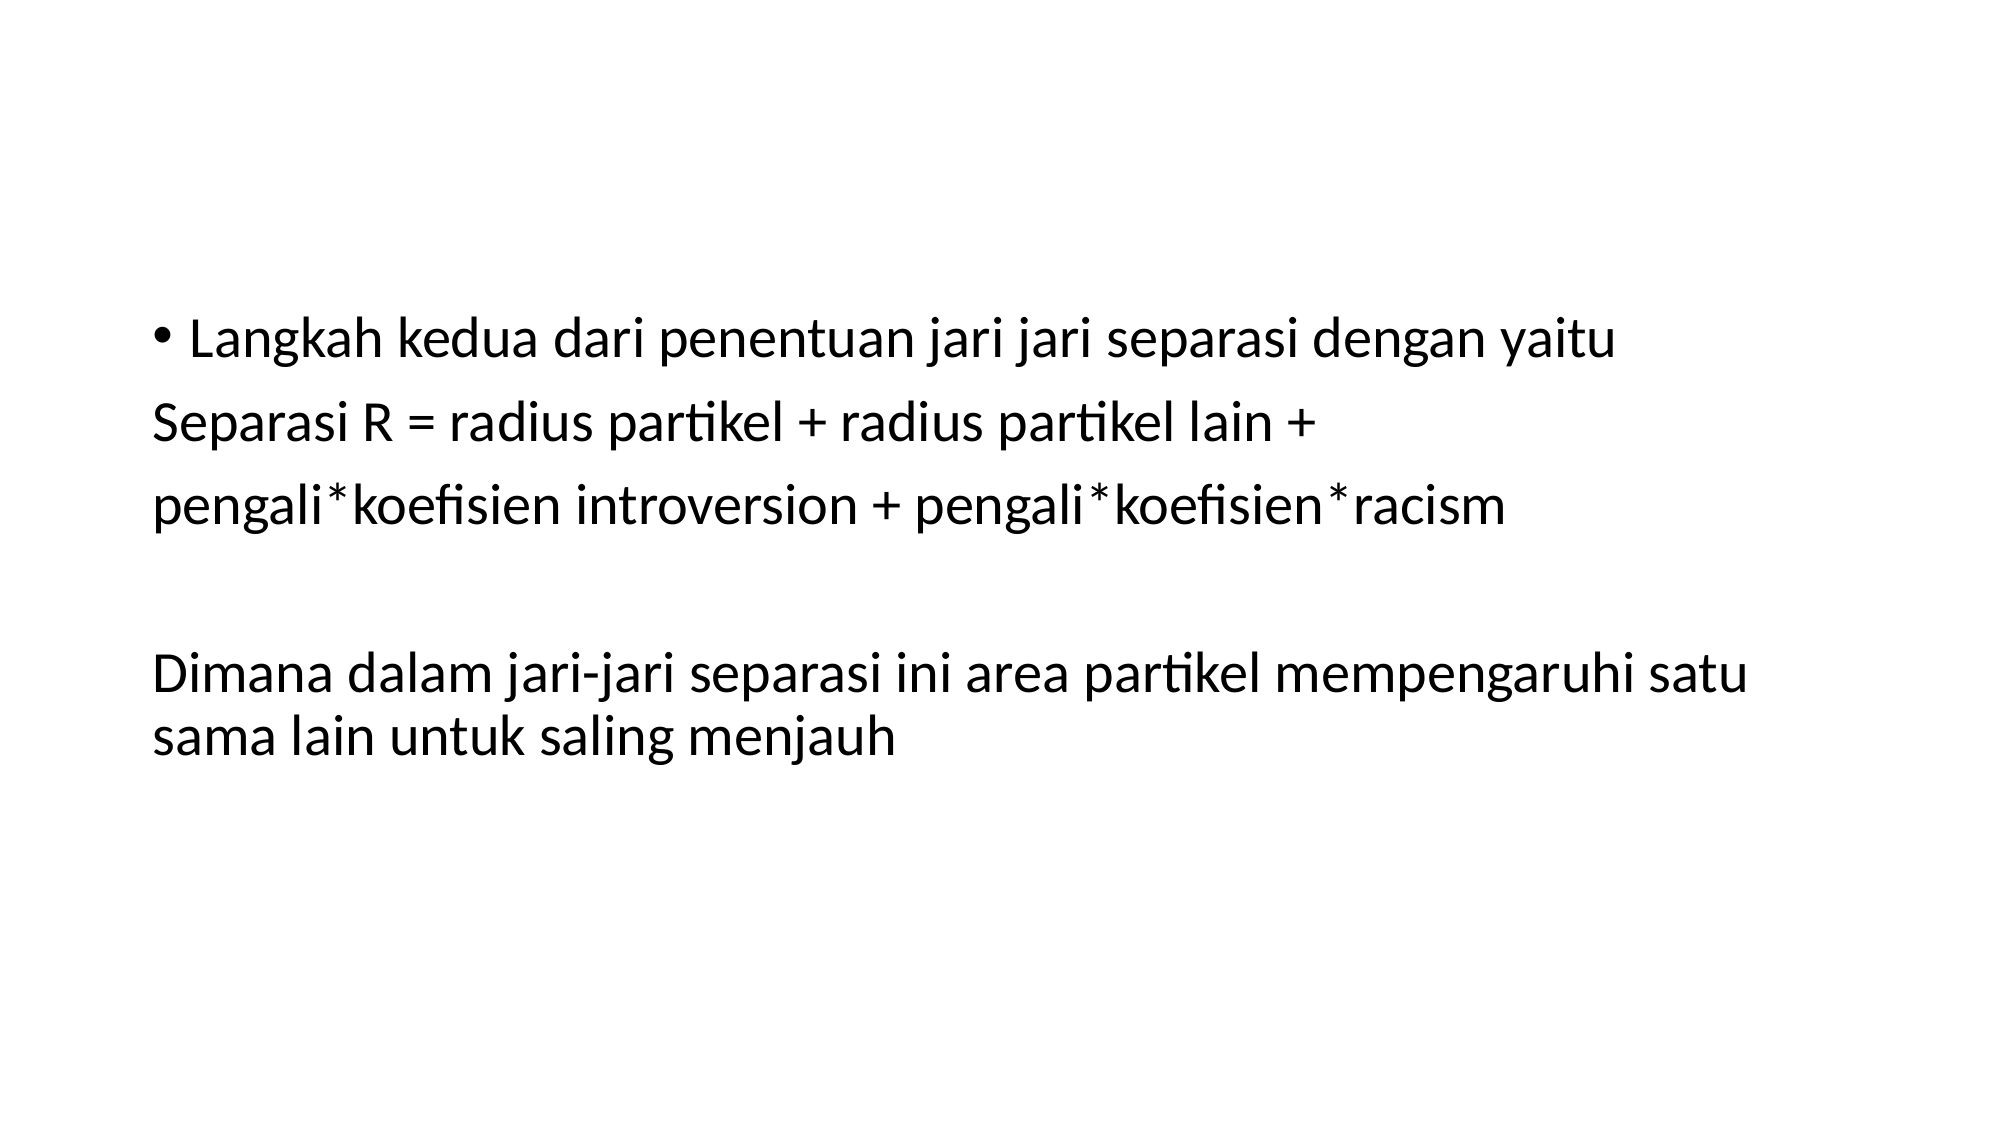

#
Langkah kedua dari penentuan jari jari separasi dengan yaitu
Separasi R = radius partikel + radius partikel lain +
pengali*koefisien introversion + pengali*koefisien*racism

Dimana dalam jari-jari separasi ini area partikel mempengaruhi satu sama lain untuk saling menjauh